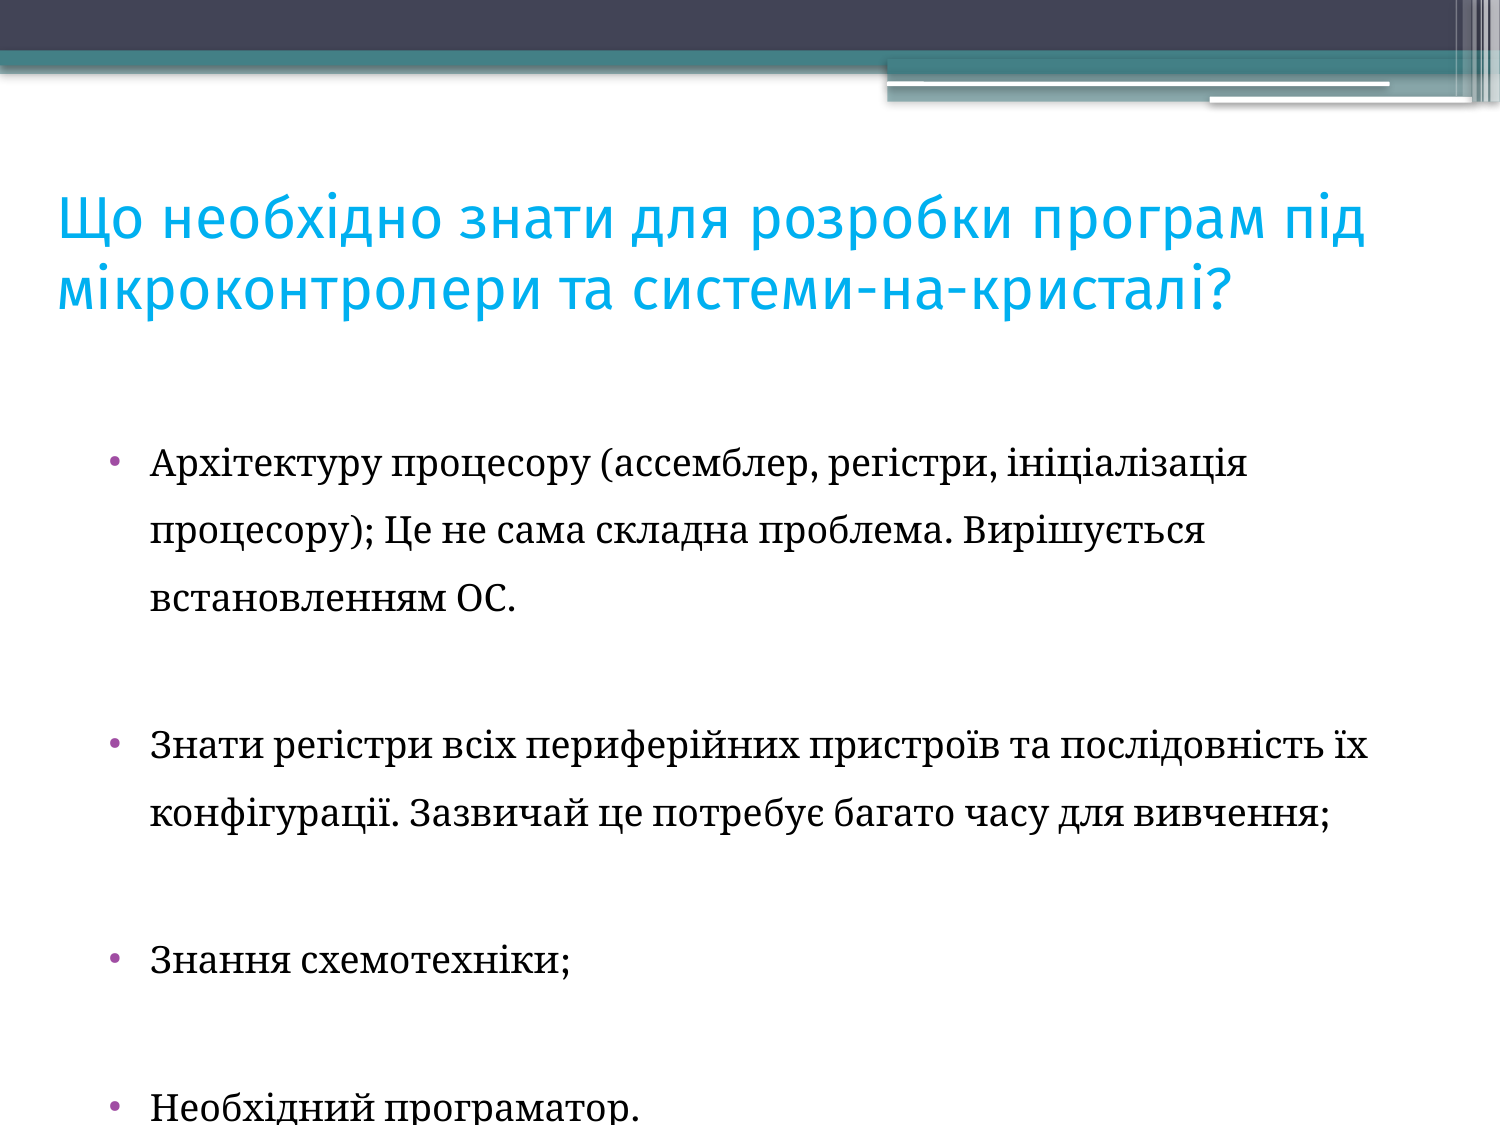

# Що необхідно знати для розробки програм під мікроконтролери та системи-на-кристалі?

Архітектуру процесору (ассемблер, регістри, ініціалізація процесору); Це не сама складна проблема. Вирішується встановленням ОС.

Знати регістри всіх периферійних пристроїв та послідовність їх конфігурації. Зазвичай це потребує багато часу для вивчення;

Знання схемотехніки;

Необхідний програматор.